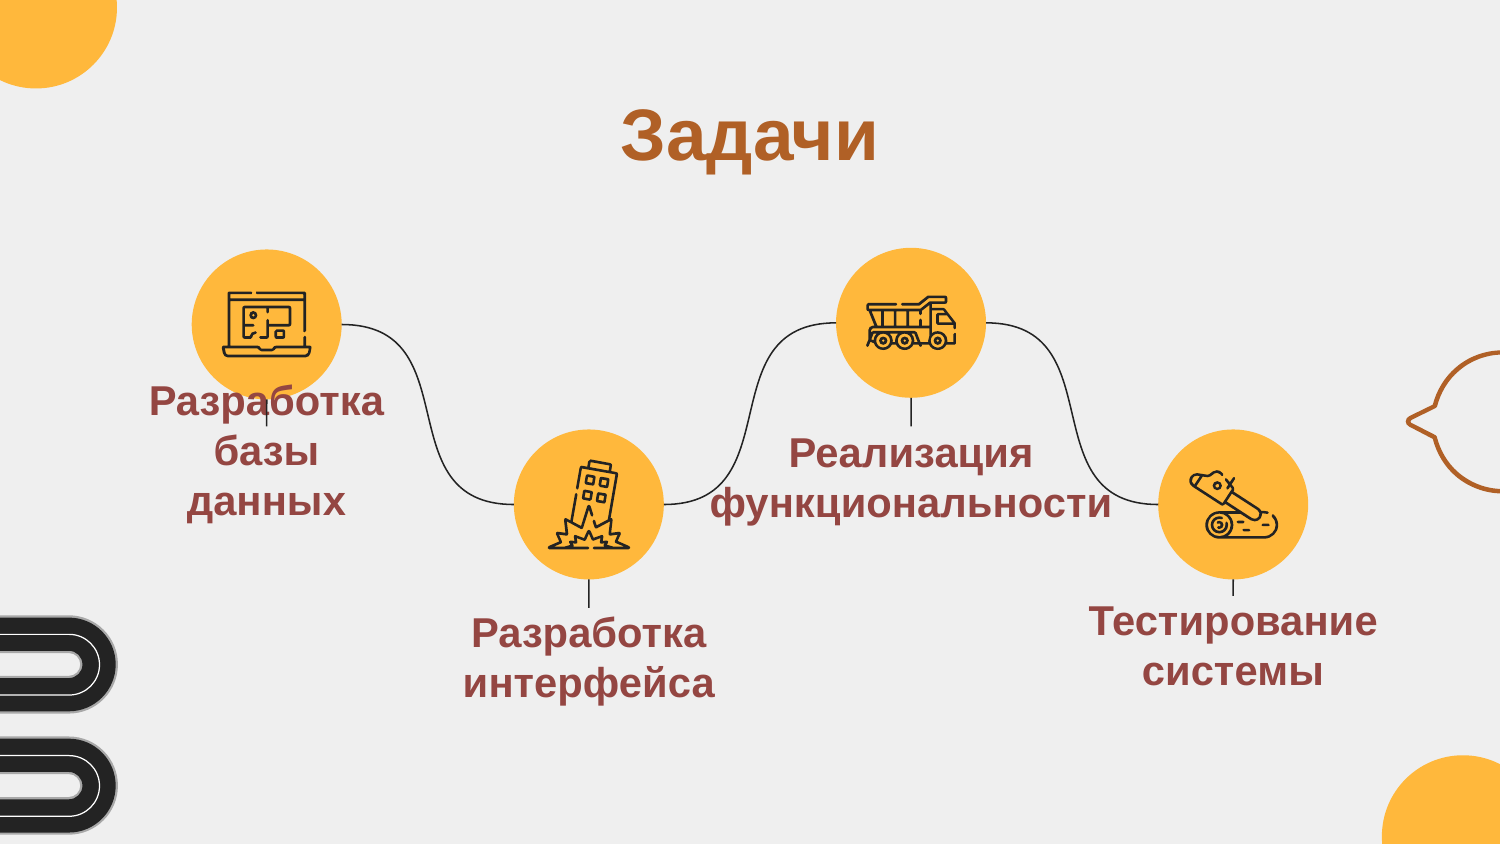

# Задачи

Разработка базы данных
Реализация функциональности

Тестирование системы
Разработка интерфейса